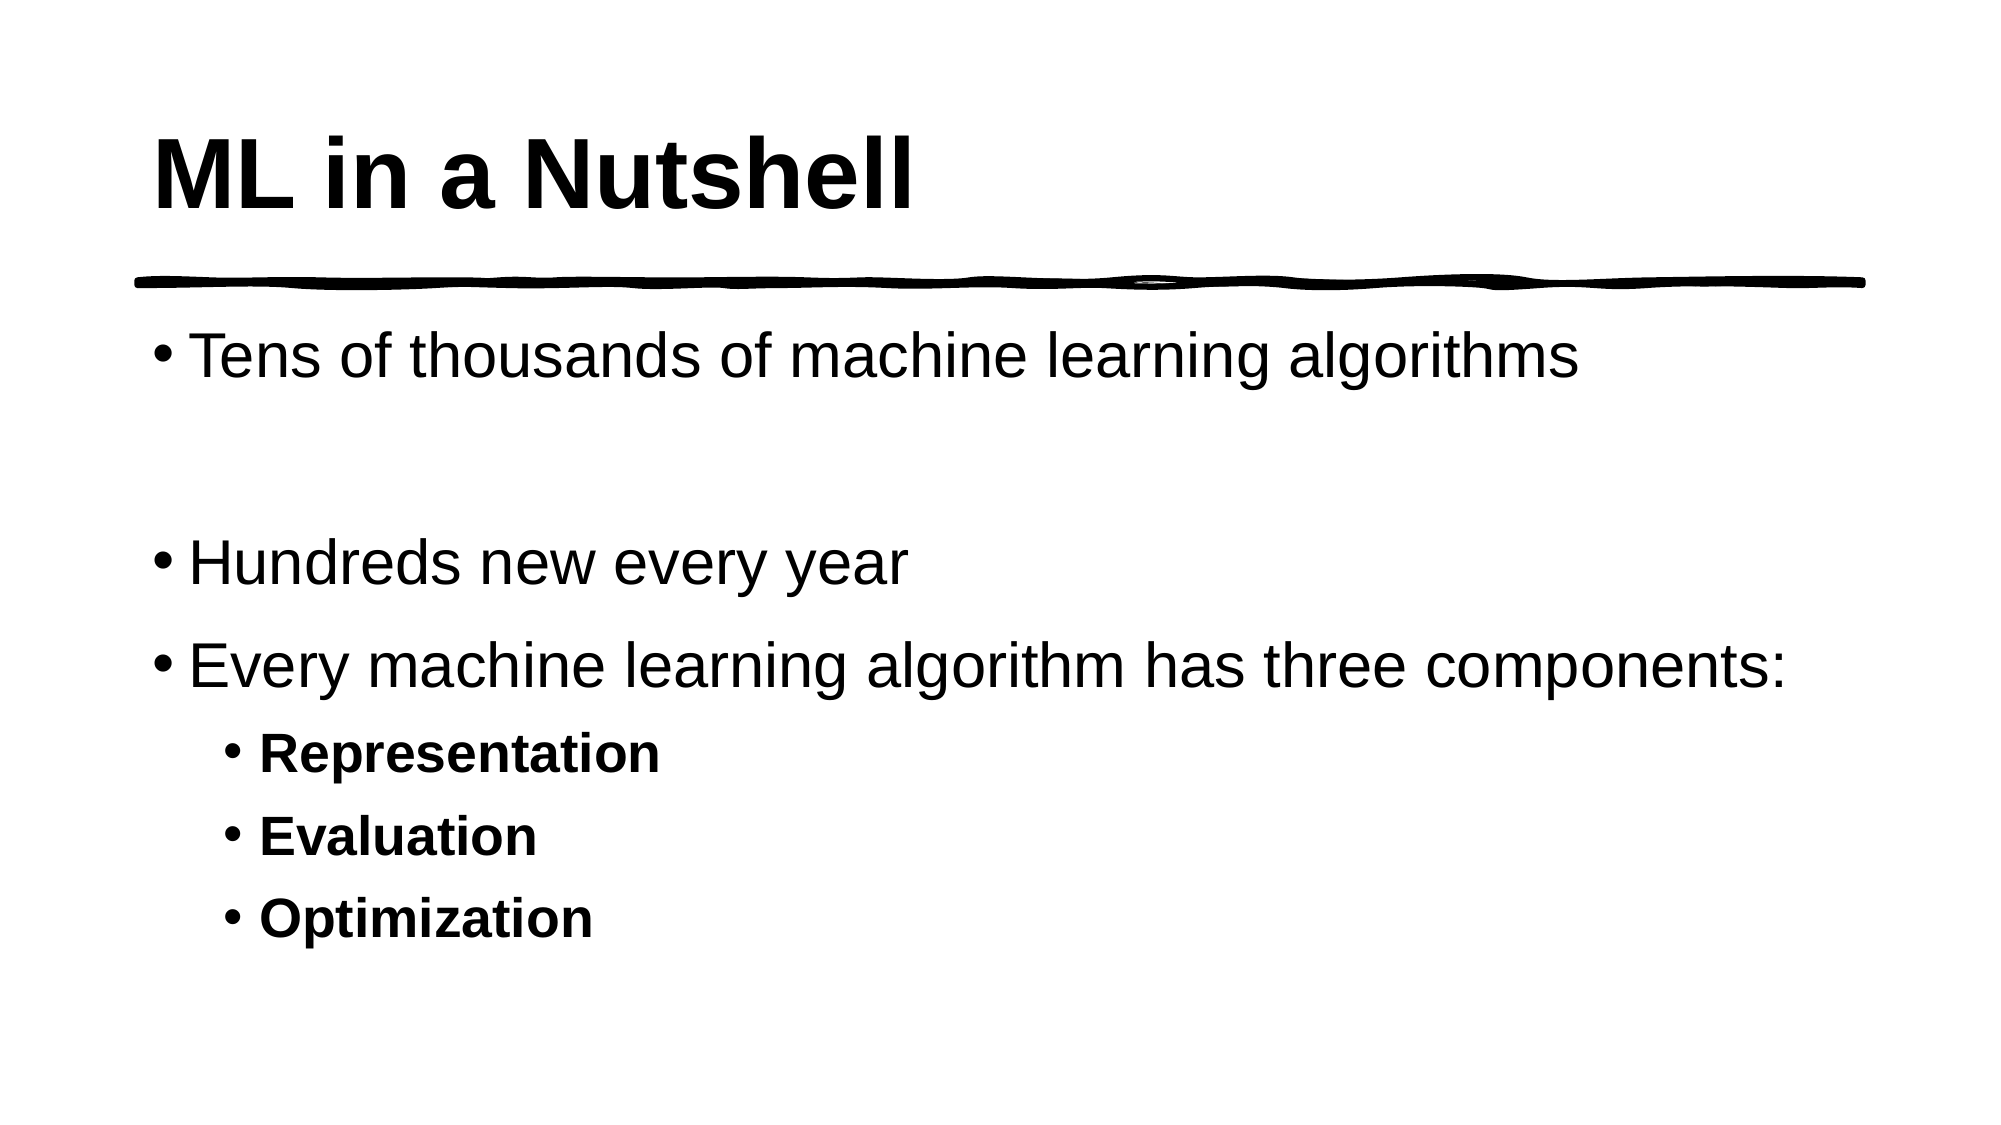

# ML in a Nutshell
Tens of thousands of machine learning algorithms

Hundreds new every year
Every machine learning algorithm has three components:
Representation
Evaluation
Optimization